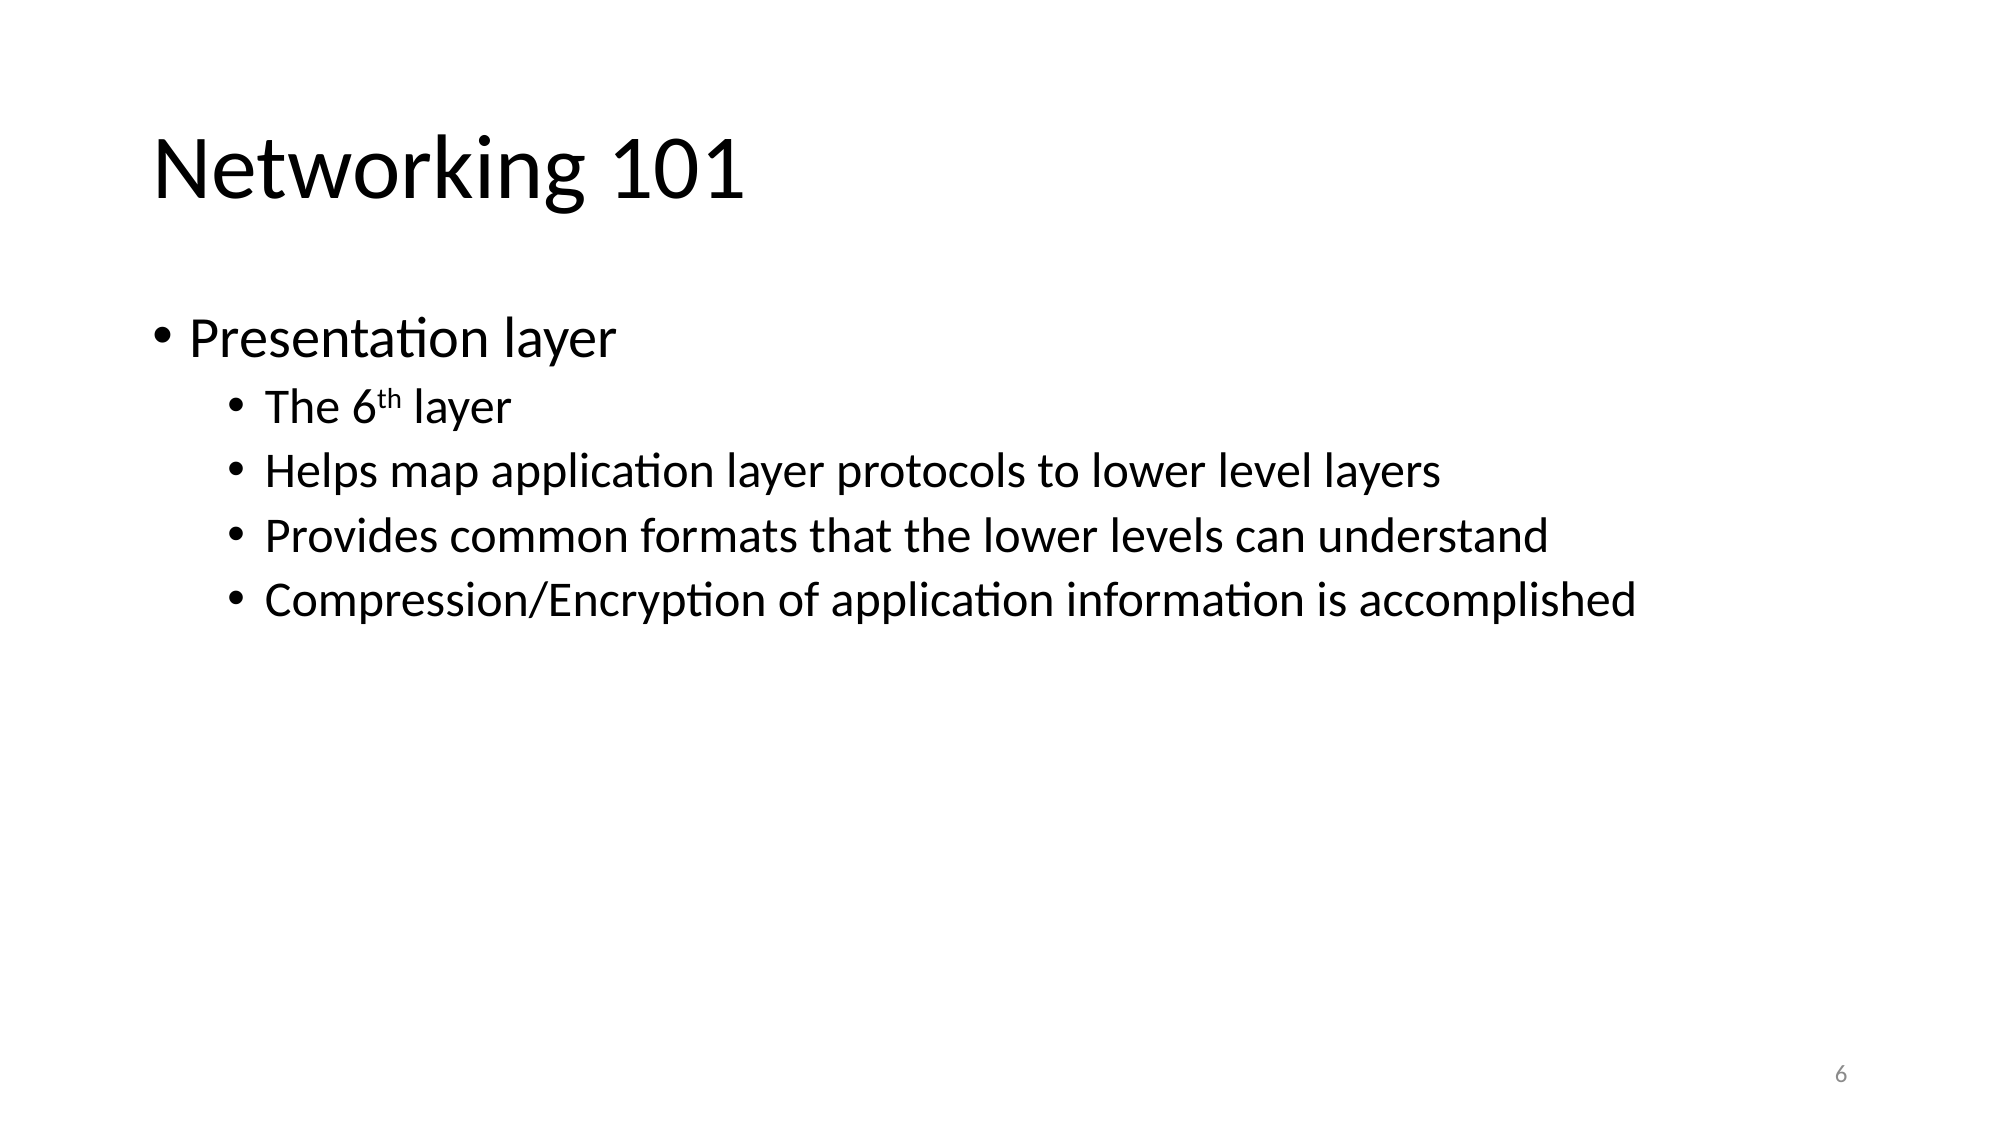

# Networking 101
Presentation layer
The 6th layer
Helps map application layer protocols to lower level layers
Provides common formats that the lower levels can understand
Compression/Encryption of application information is accomplished
6